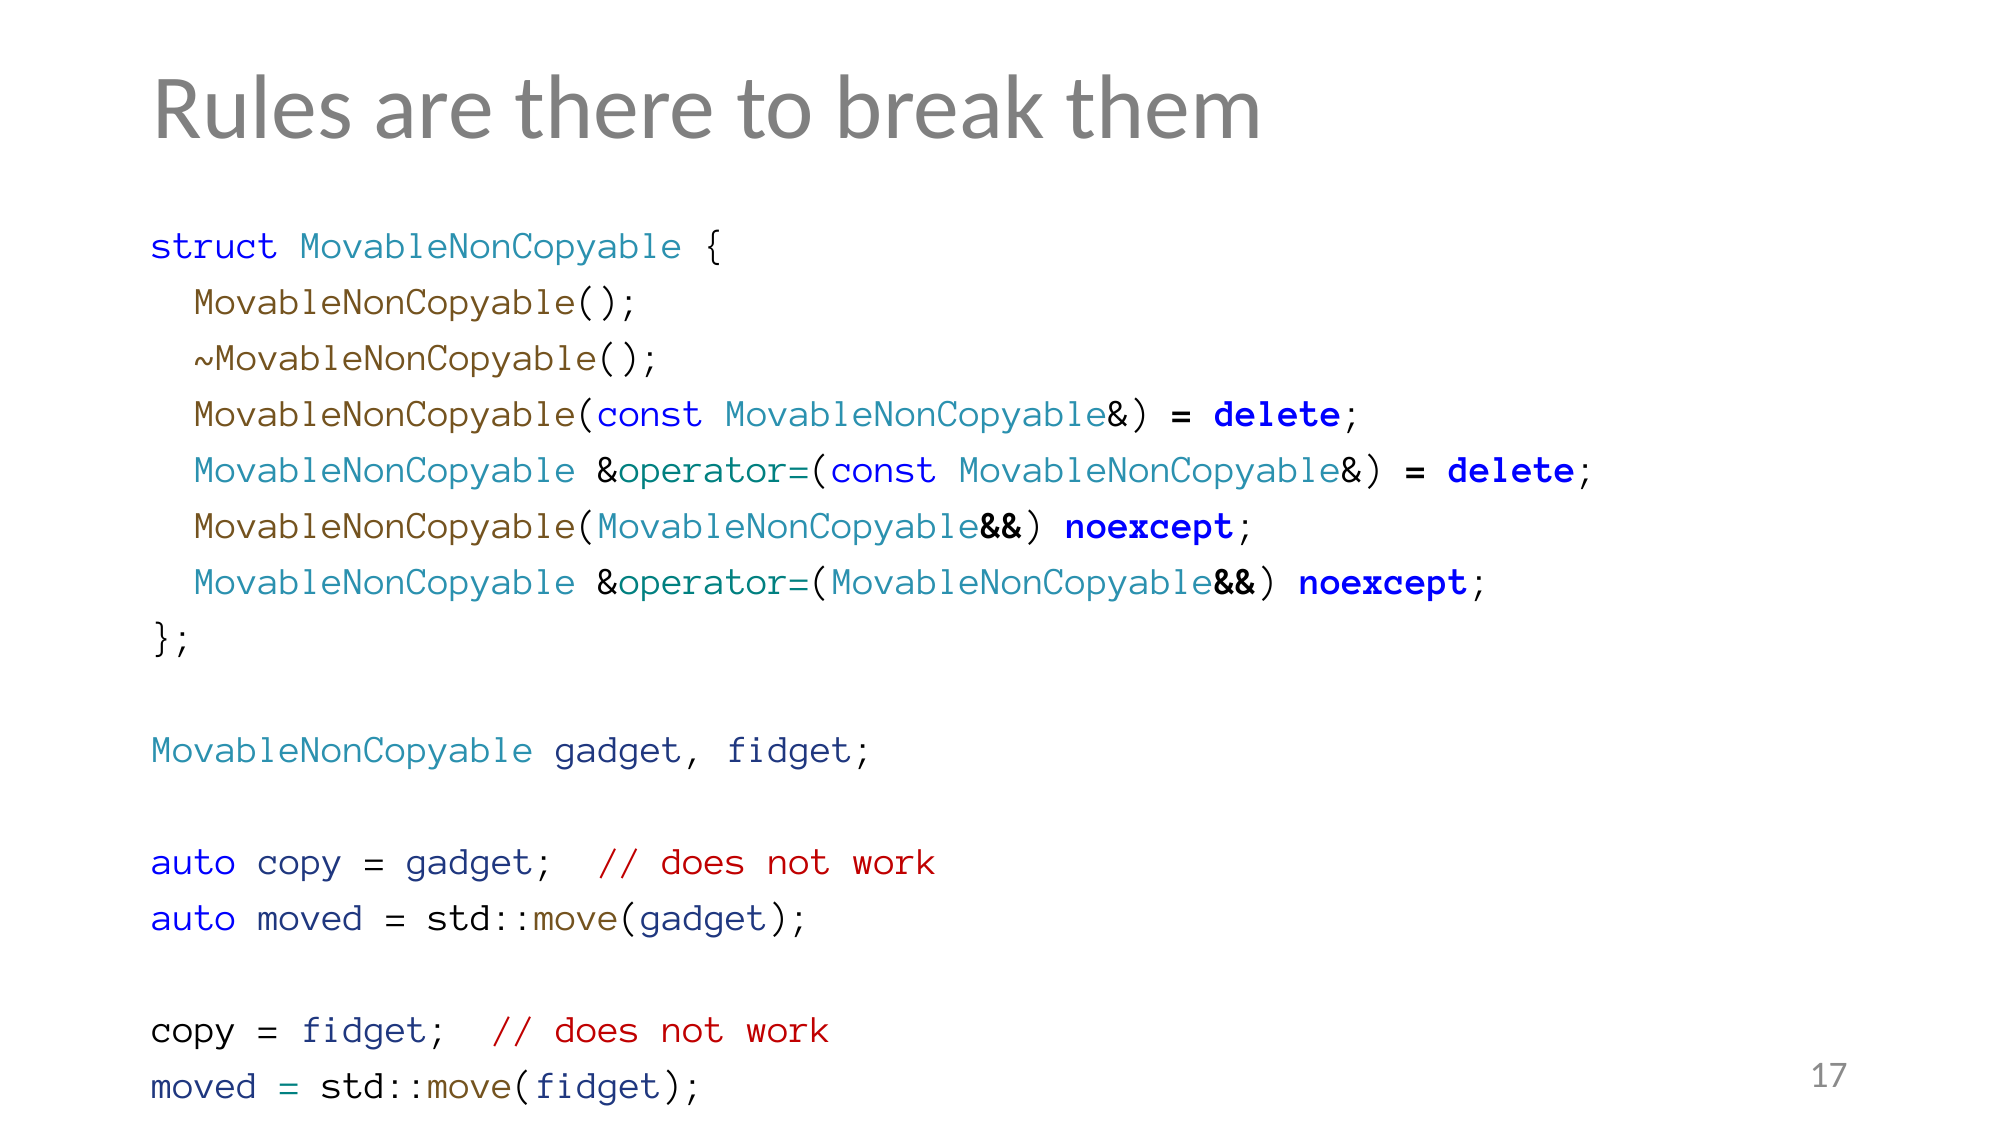

# Rules are there to break them
struct MovableNonCopyable {
  MovableNonCopyable();
  ~MovableNonCopyable();
  MovableNonCopyable(const MovableNonCopyable&) = delete;
  MovableNonCopyable &operator=(const MovableNonCopyable&) = delete;
  MovableNonCopyable(MovableNonCopyable&&) noexcept;
  MovableNonCopyable &operator=(MovableNonCopyable&&) noexcept;
};

MovableNonCopyable gadget, fidget;

auto copy = gadget;  // does not work
auto moved = std::move(gadget);

copy = fidget;  // does not work
moved = std::move(fidget);
17